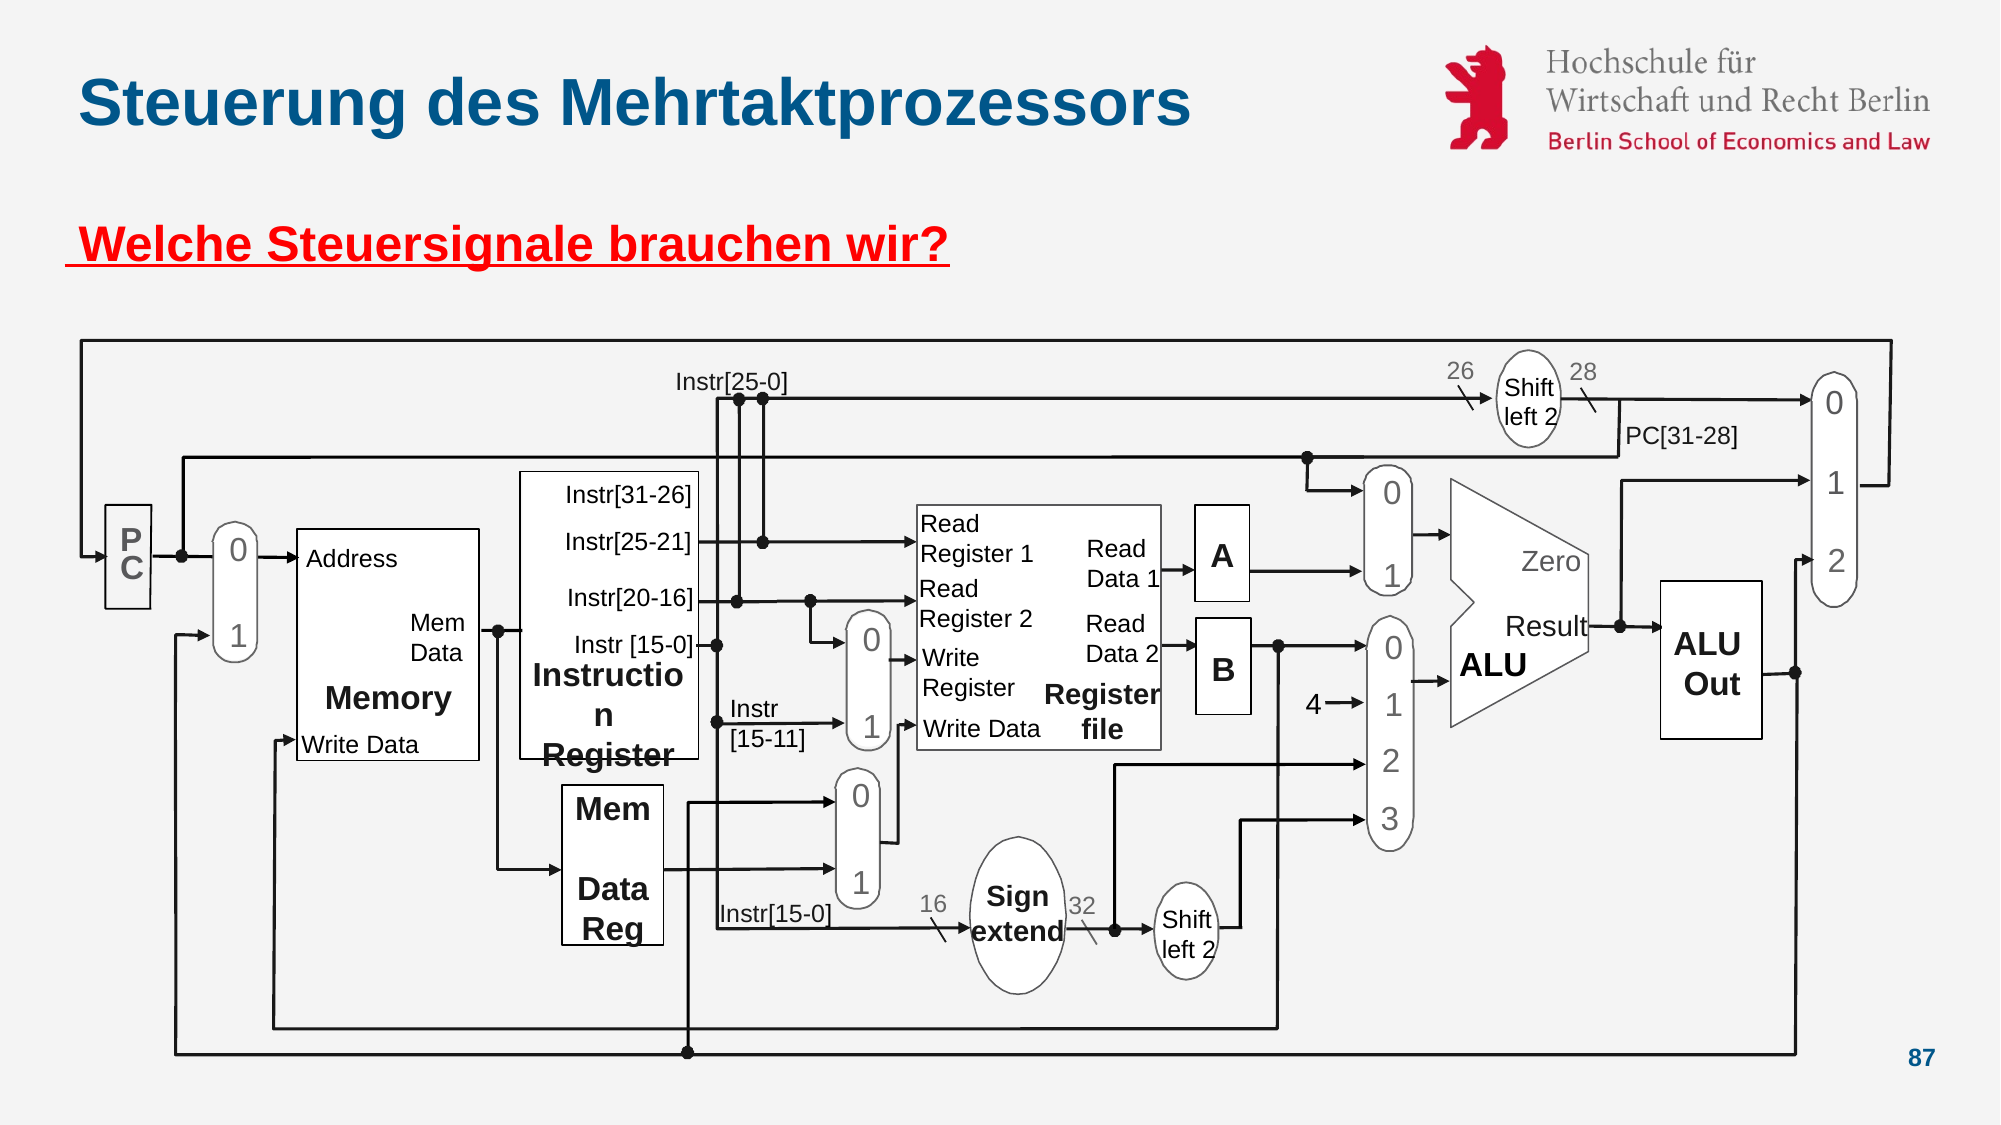

# Steuerung des Mehrtaktprozessors
 Welche Steuersignale brauchen wir?

26
28
Instr[25-0]
Shift
left 2

0

2
1

PC[31-28]

Instr[31-26]

Instr [15-0]
Instruction
Register
Instr[20-16]
0

PC

A
Read
Register 1

Instr[25-21]
0

Address

Mem
Data
Memory
Read
Data 1

Zero

1

Read
Register 2

ALU
Out

Result
Read
Data 2

1

B
0

0

Write
Register
ALU

Register
file

1
4
Instr
[15-11]

1
Write Data

Write Data
2

0

Mem
Data
Reg
3

1

Sign
extend

Shift
left 2
16
32
Instr[15-0]

Prof. Dr. Sebastian Schlesinger
87